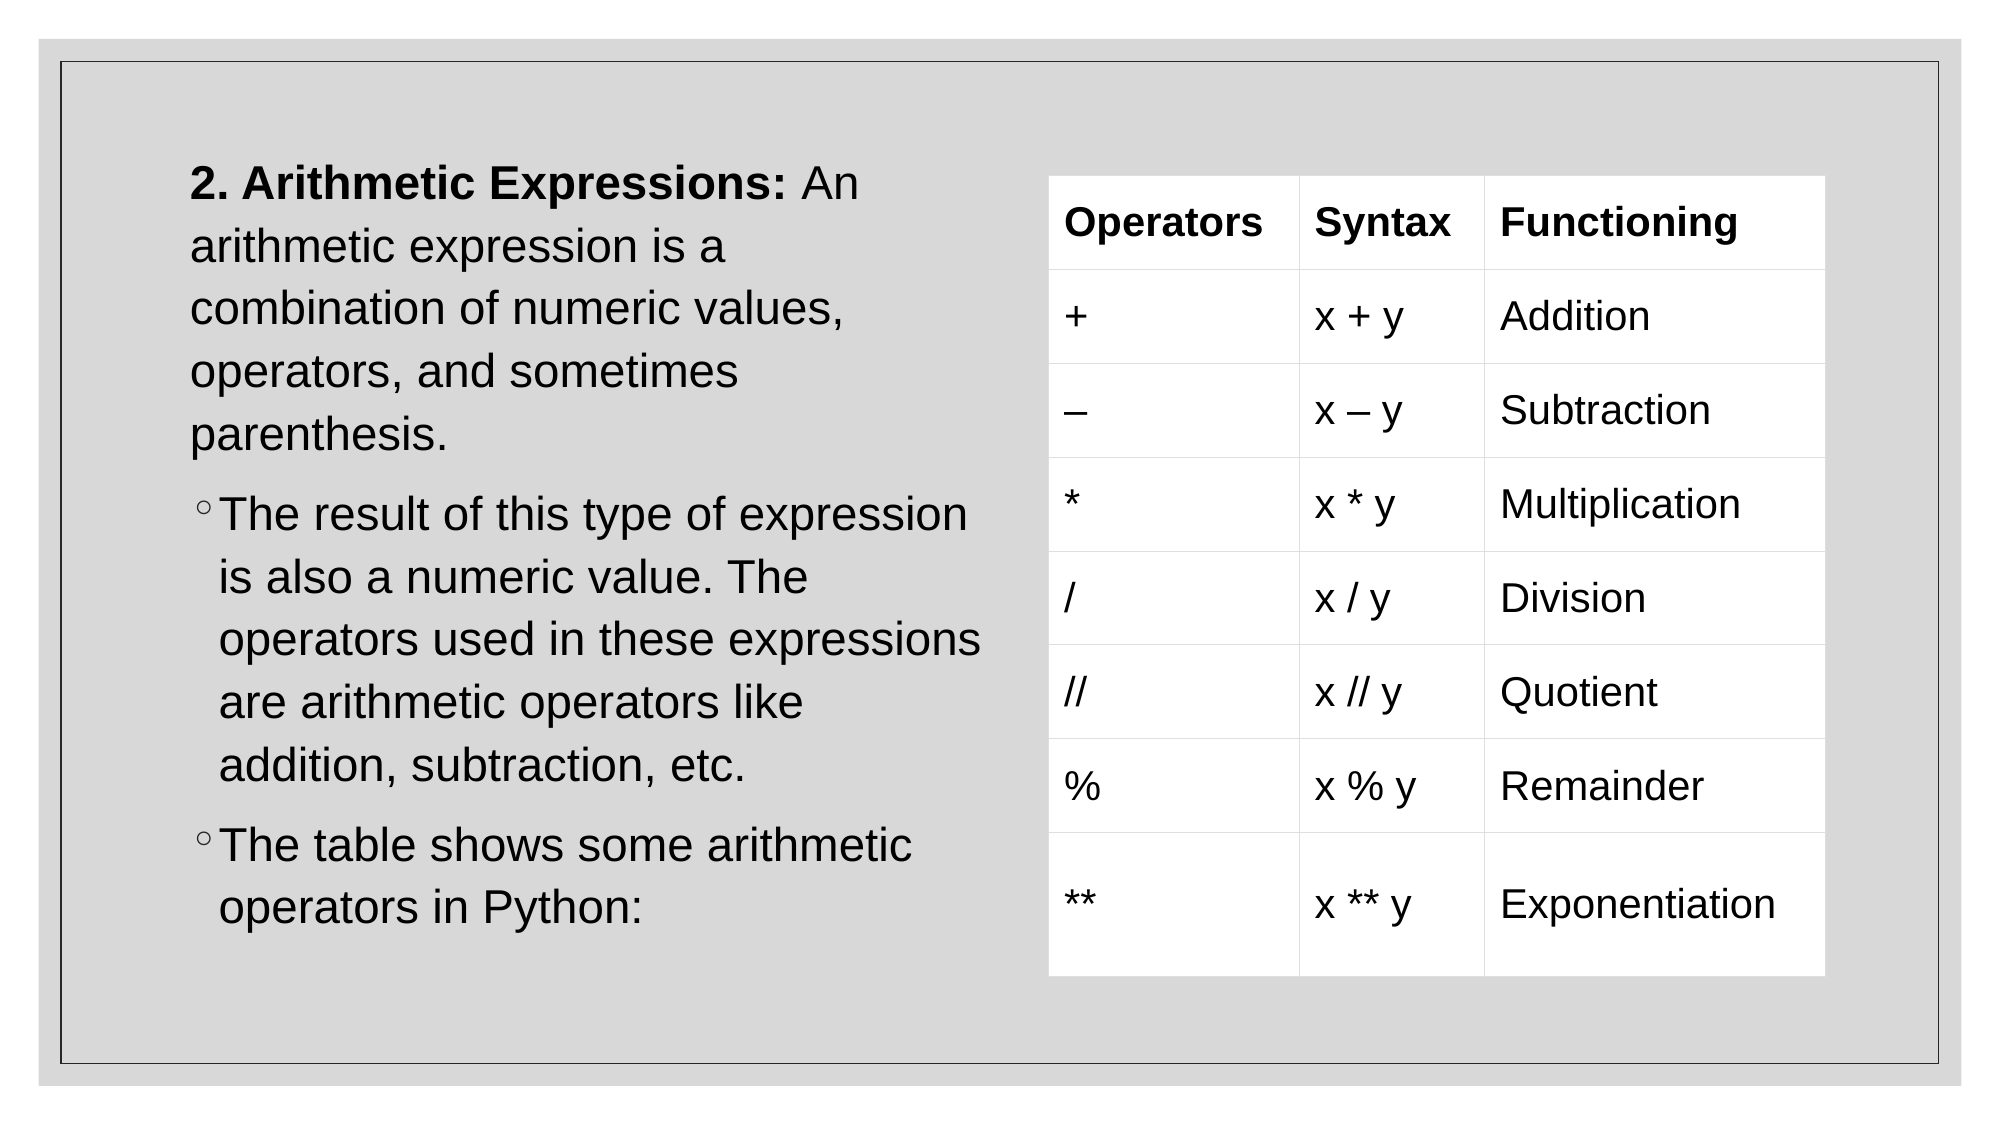

2. Arithmetic Expressions: An arithmetic expression is a combination of numeric values, operators, and sometimes parenthesis.
The result of this type of expression is also a numeric value. The operators used in these expressions are arithmetic operators like addition, subtraction, etc.
The table shows some arithmetic operators in Python:

| Operators | Syntax | Functioning |
| --- | --- | --- |
| + | x + y | Addition |
| – | x – y | Subtraction |
| \* | x \* y | Multiplication |
| / | x / y | Division |
| // | x // y | Quotient |
| % | x % y | Remainder |
| \*\* | x \*\* y | Exponentiation |